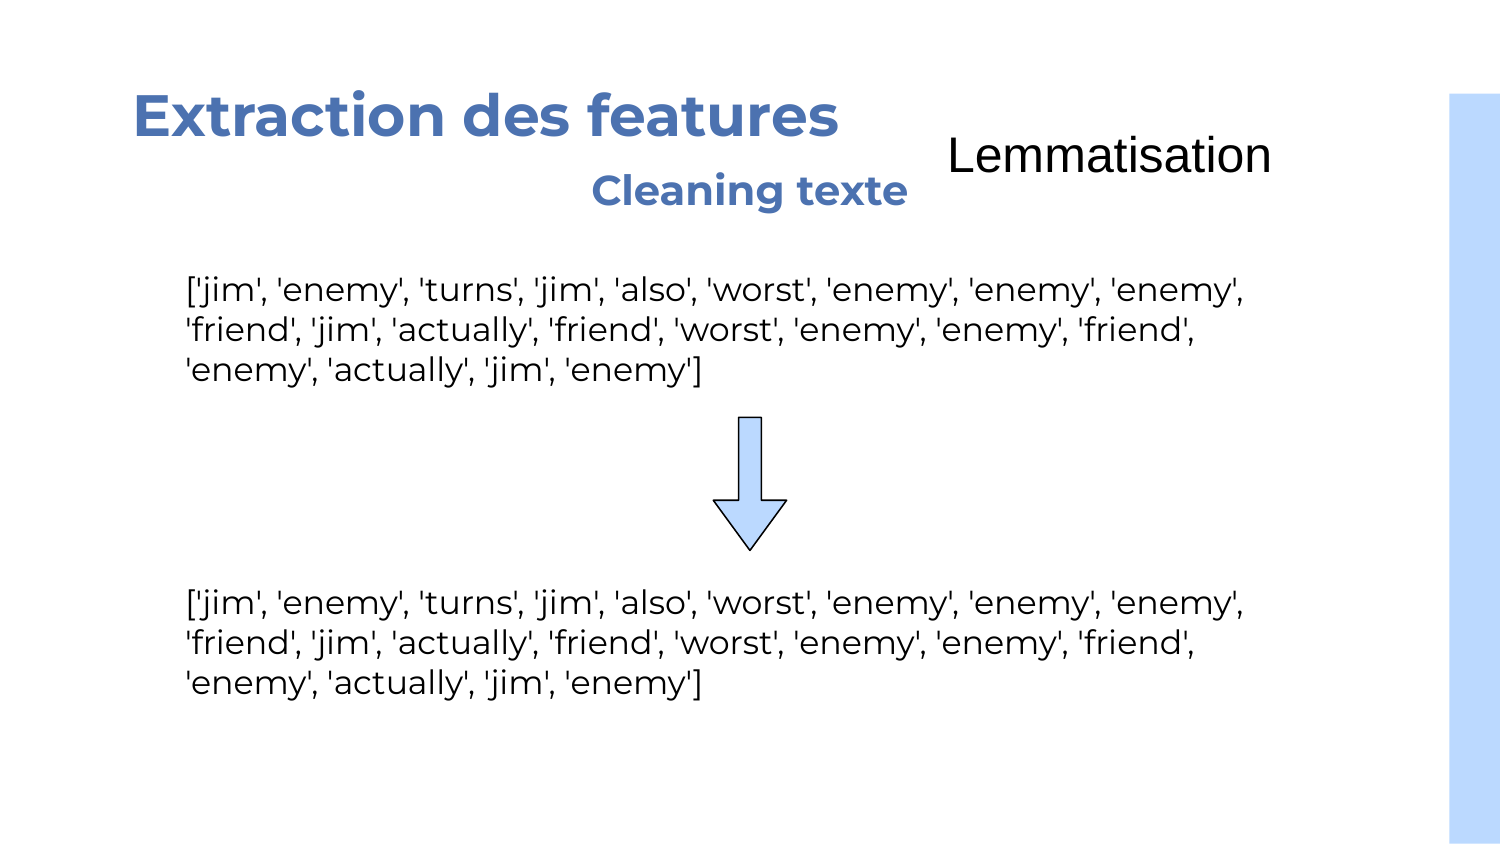

# Extraction des features

Lemmatisation
Cleaning texte
['jim', 'enemy', 'turns', 'jim', 'also', 'worst', 'enemy', 'enemy', 'enemy', 'friend', 'jim', 'actually', 'friend', 'worst', 'enemy', 'enemy', 'friend', 'enemy', 'actually', 'jim', 'enemy']

['jim', 'enemy', 'turns', 'jim', 'also', 'worst', 'enemy', 'enemy', 'enemy', 'friend', 'jim', 'actually', 'friend', 'worst', 'enemy', 'enemy', 'friend', 'enemy', 'actually', 'jim', 'enemy']